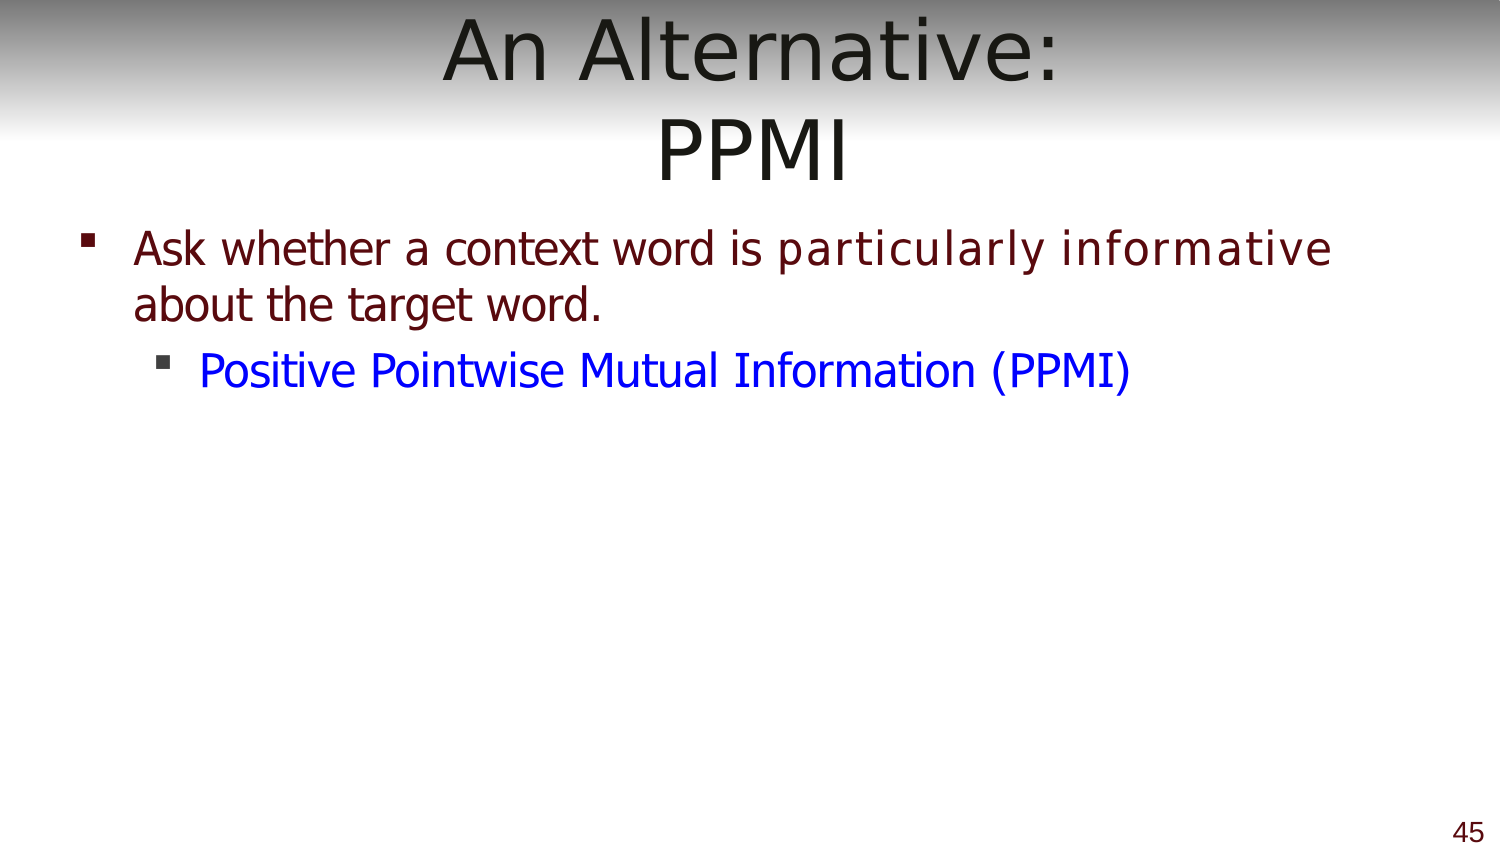

# An Alternative: PPMI
Ask whether a context word is particularly informative about the target word.
Positive Pointwise Mutual Information (PPMI)
45